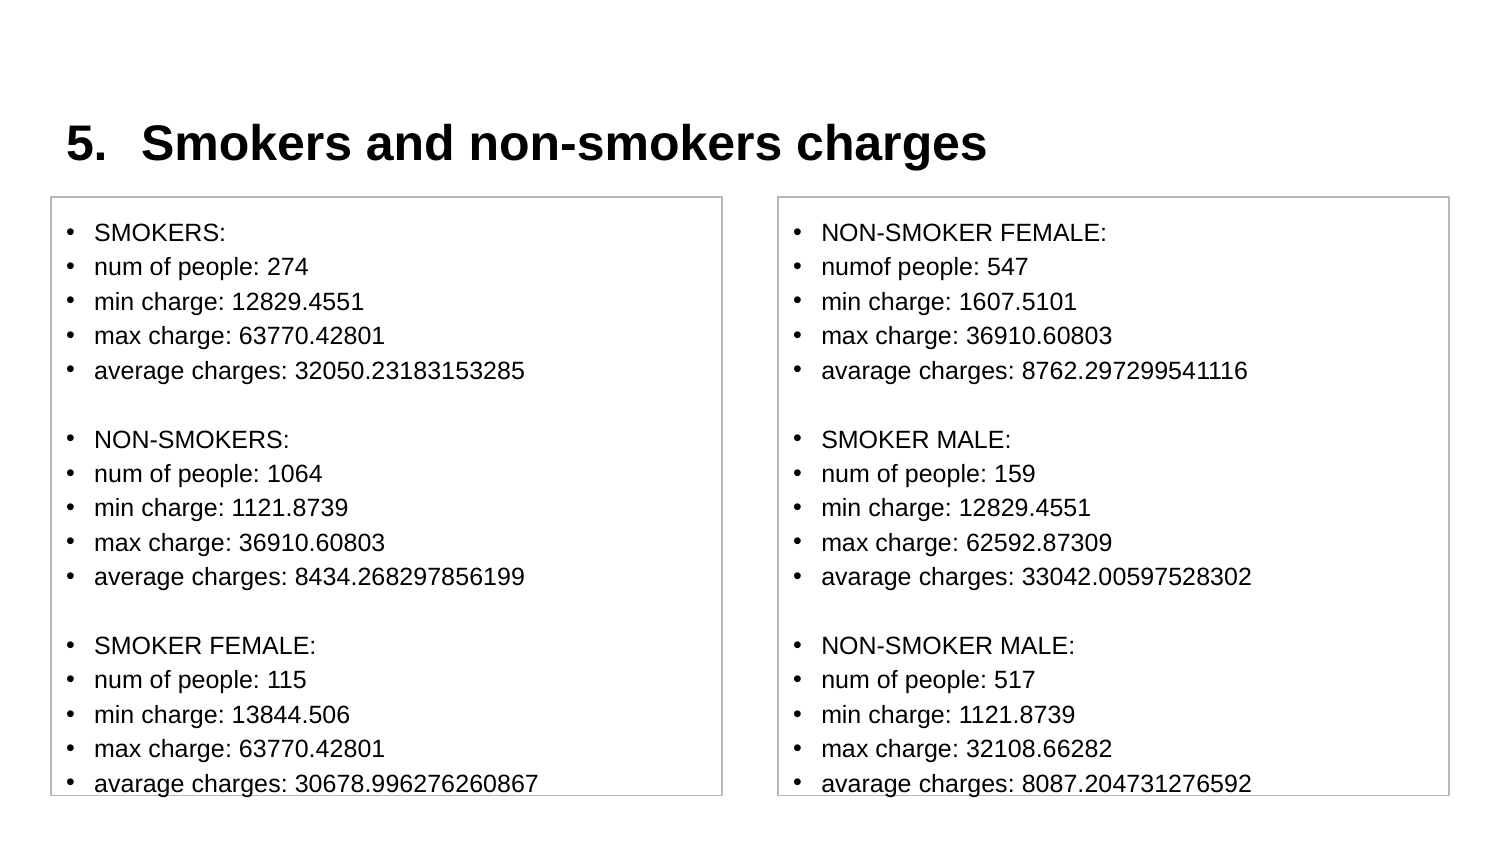

Smokers and non-smokers charges
NON-SMOKER FEMALE:
numof people: 547
min charge: 1607.5101
max charge: 36910.60803
avarage charges: 8762.297299541116

SMOKER MALE:
num of people: 159
min charge: 12829.4551
max charge: 62592.87309
avarage charges: 33042.00597528302

NON-SMOKER MALE:
num of people: 517
min charge: 1121.8739
max charge: 32108.66282
avarage charges: 8087.204731276592

SMOKERS:
num of people: 274
min charge: 12829.4551
max charge: 63770.42801
average charges: 32050.23183153285

NON-SMOKERS:
num of people: 1064
min charge: 1121.8739
max charge: 36910.60803
average charges: 8434.268297856199

SMOKER FEMALE:
num of people: 115
min charge: 13844.506
max charge: 63770.42801
avarage charges: 30678.996276260867